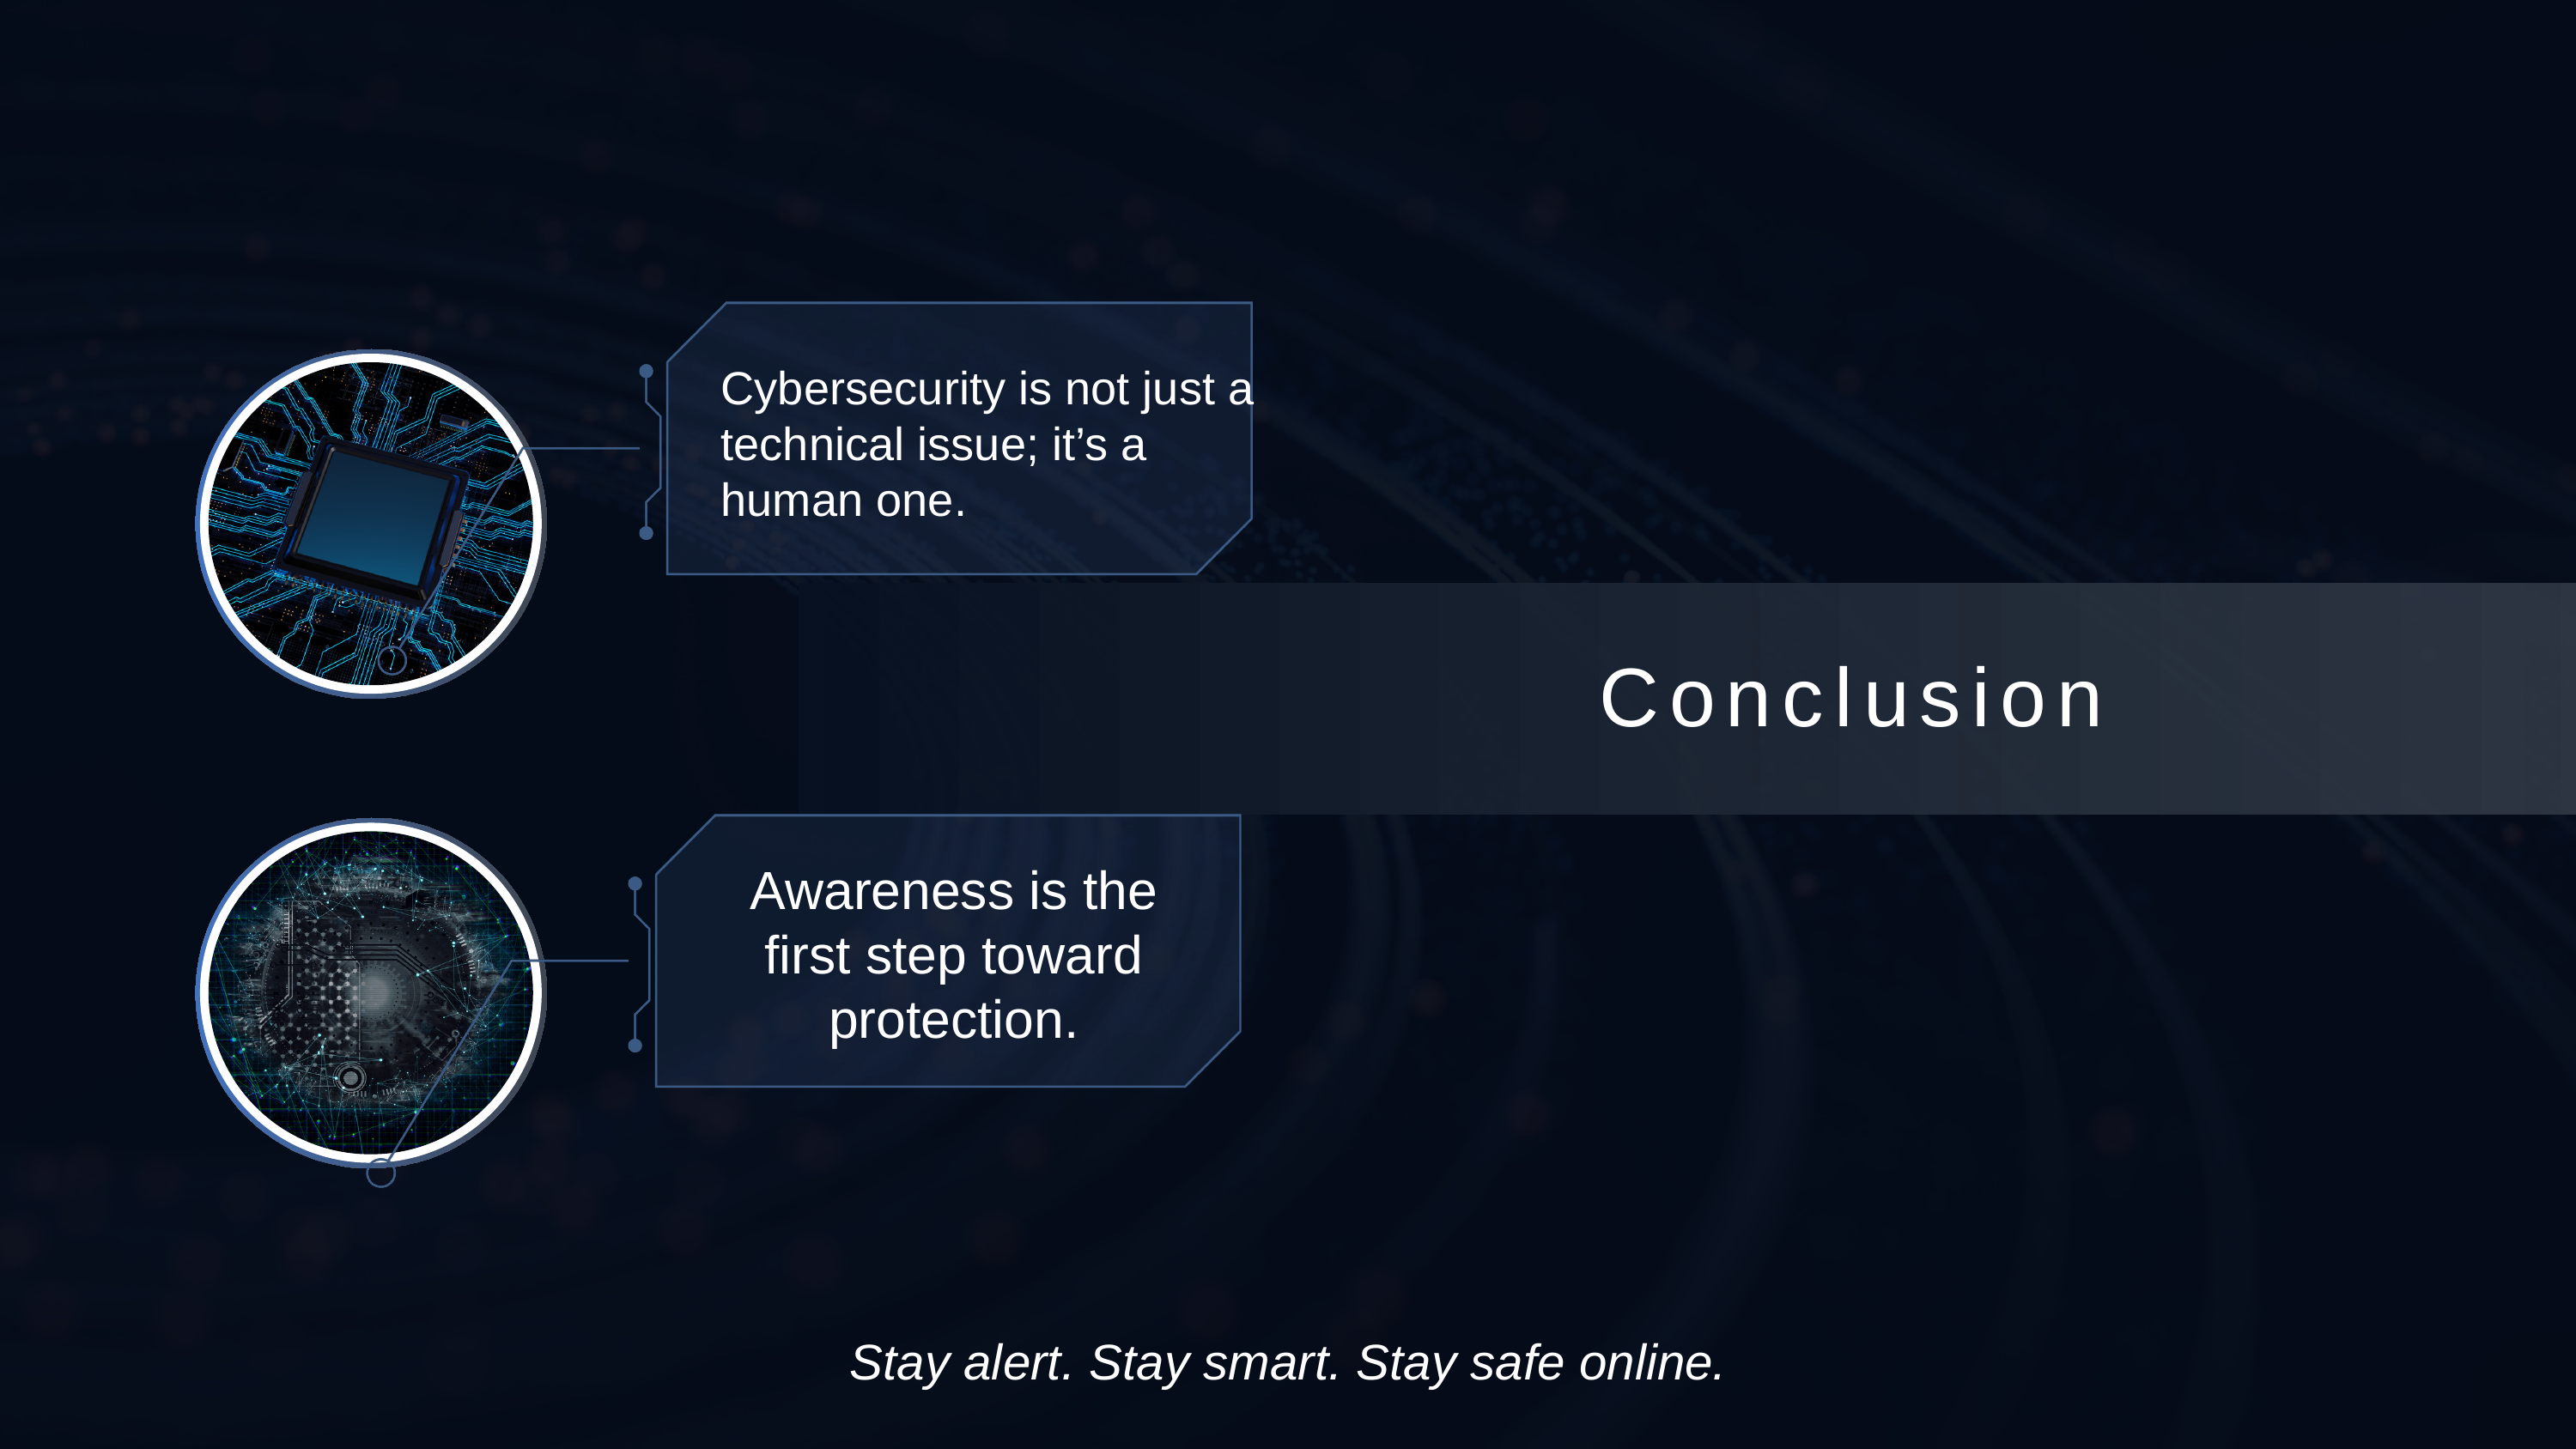

Cybersecurity is not just a technical issue; it’s a human one.

Conclusion

Awareness is the first step toward protection.
Stay alert. Stay smart. Stay safe online.